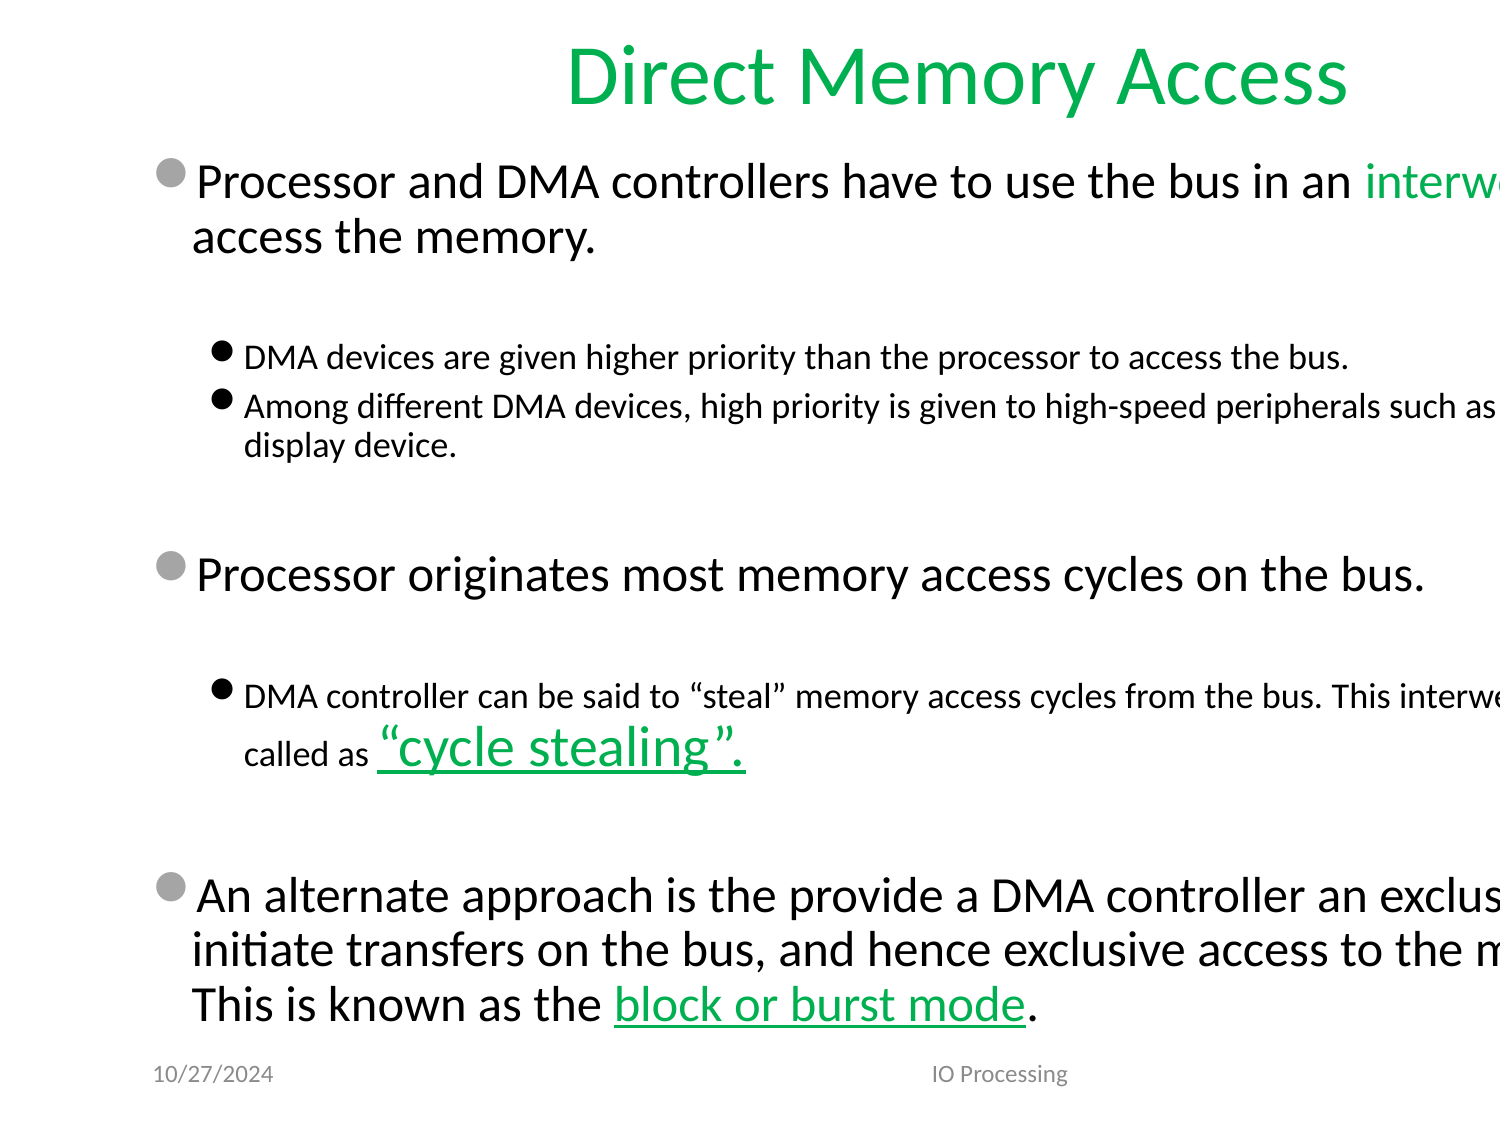

# Direct Memory Access
Processor and DMA controllers have to use the bus in an interwoven fashion to access the memory.

DMA devices are given higher priority than the processor to access the bus.
Among different DMA devices, high priority is given to high-speed peripherals such as a disk or a graphics display device.

Processor originates most memory access cycles on the bus.

DMA controller can be said to “steal” memory access cycles from the bus. This interweaving technique is called as “cycle stealing”.

An alternate approach is the provide a DMA controller an exclusive capability to initiate transfers on the bus, and hence exclusive access to the main memory. This is known as the block or burst mode.
10/27/2024
IO Processing
113